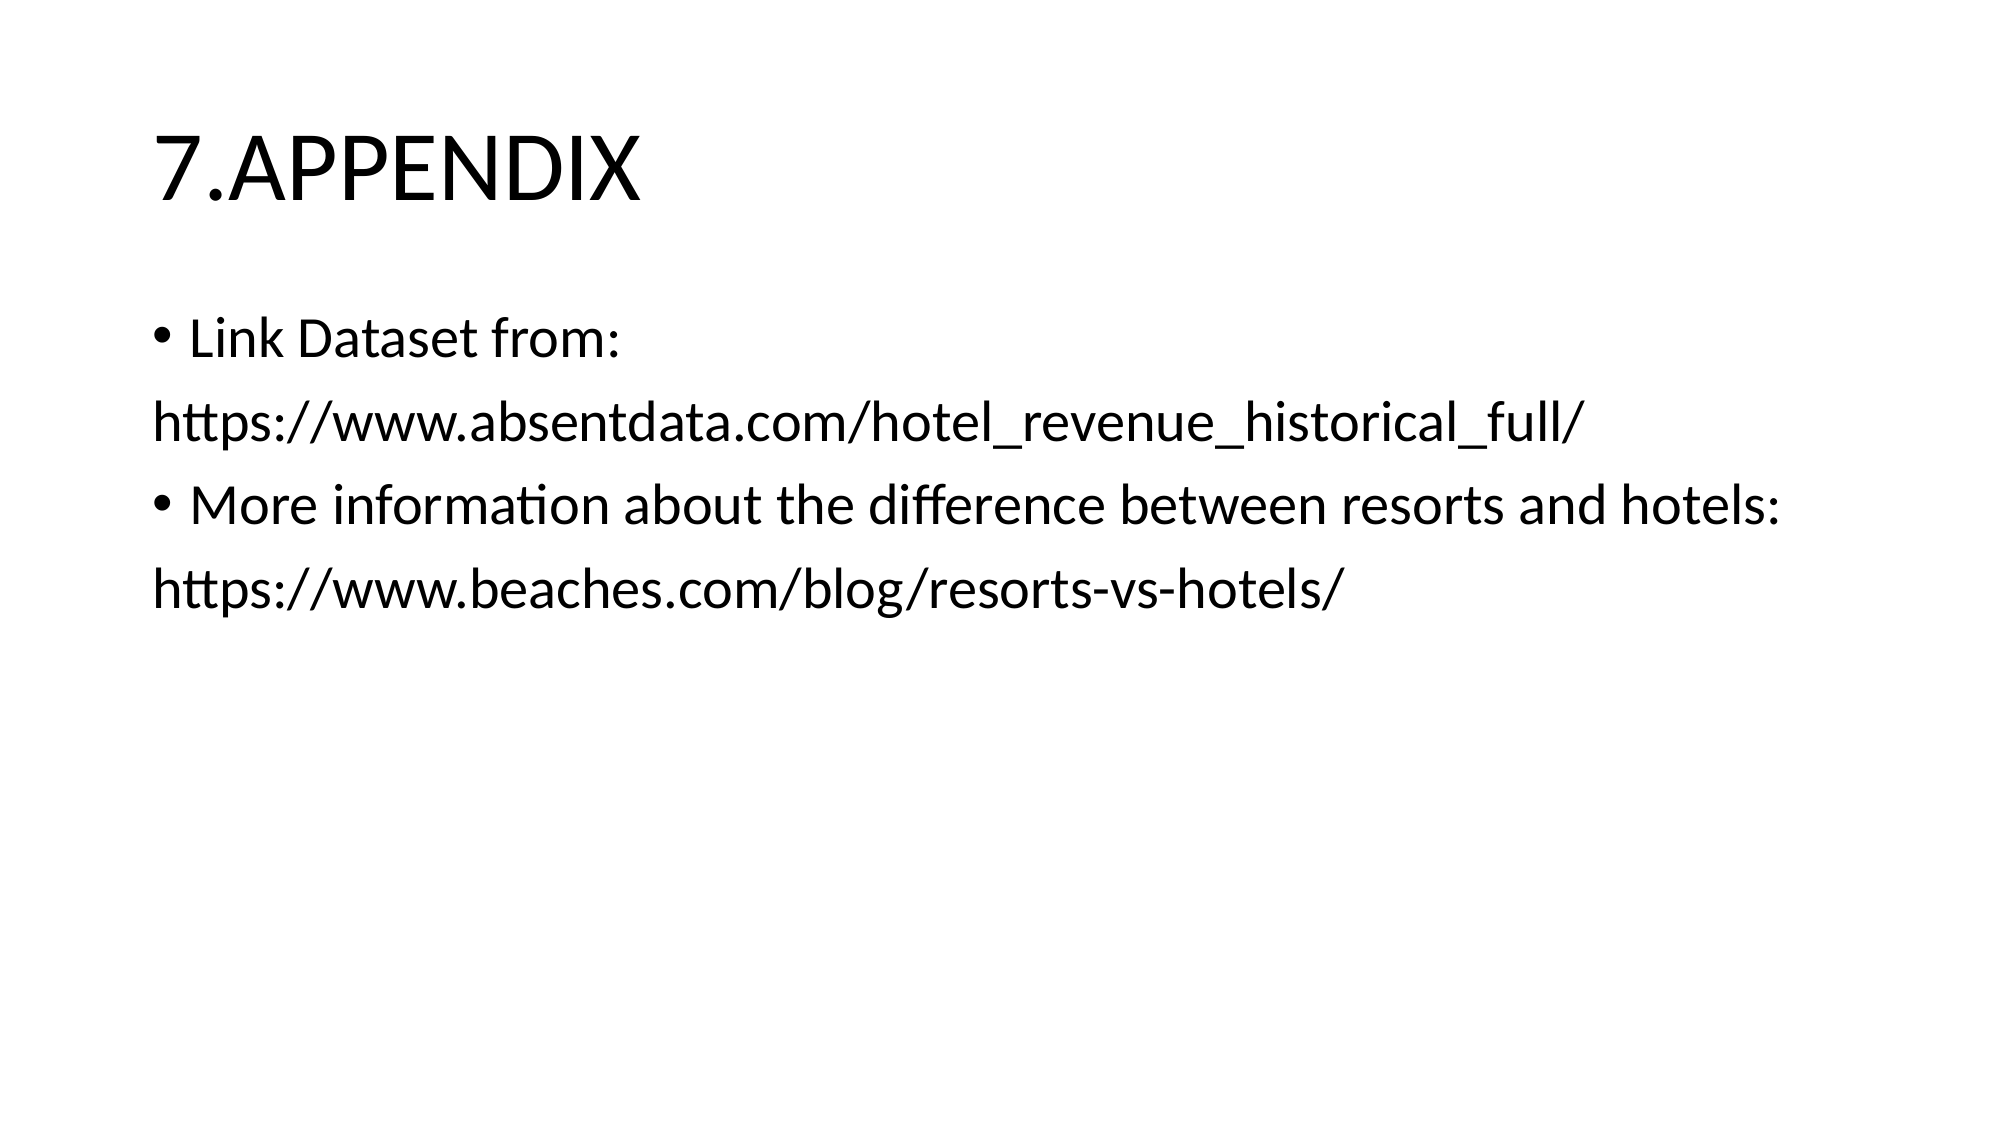

# 7.APPENDIX
Link Dataset from:
https://www.absentdata.com/hotel_revenue_historical_full/
More information about the difference between resorts and hotels:
https://www.beaches.com/blog/resorts-vs-hotels/